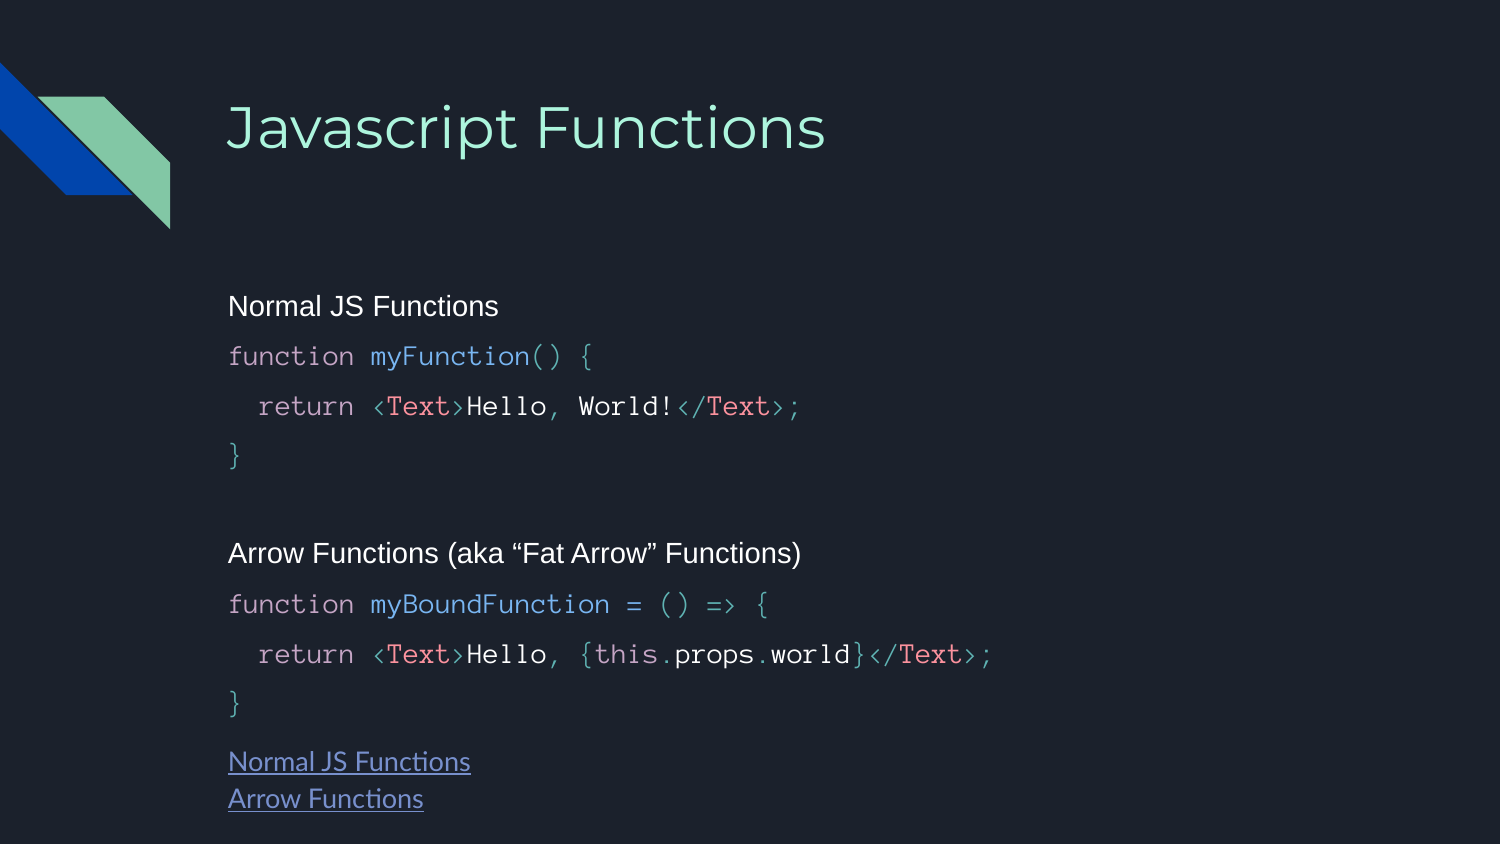

# Javascript Functions
Normal JS Functions
function myFunction() {
  return <Text>Hello, World!</Text>;
}

Arrow Functions (aka “Fat Arrow” Functions)
function myBoundFunction = () => {
  return <Text>Hello, {this.props.world}</Text>;
}
Normal JS Functions
Arrow Functions